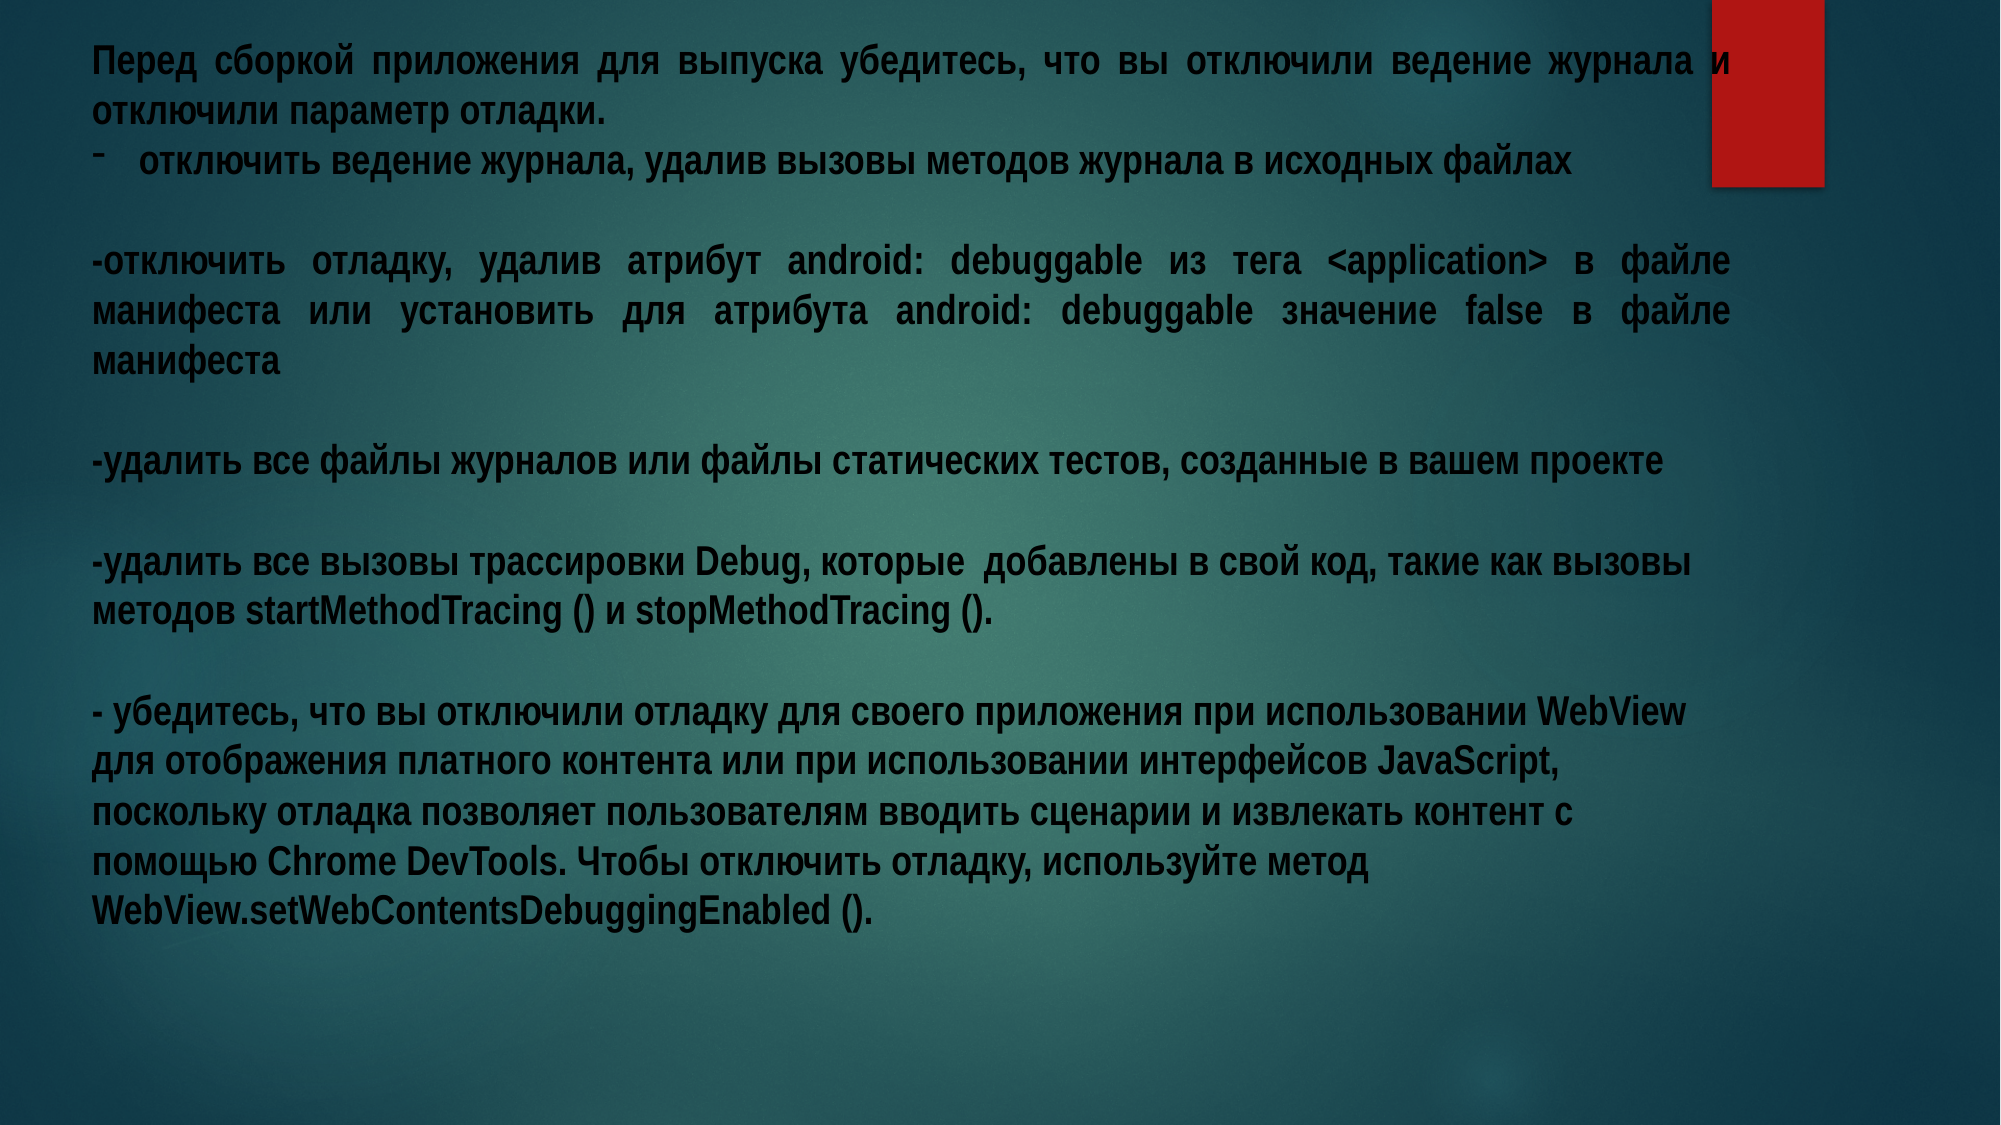

Перед сборкой приложения для выпуска убедитесь, что вы отключили ведение журнала и отключили параметр отладки.
отключить ведение журнала, удалив вызовы методов журнала в исходных файлах

-отключить отладку, удалив атрибут android: debuggable из тега <application> в файле манифеста или установить для атрибута android: debuggable значение false в файле манифеста

-удалить все файлы журналов или файлы статических тестов, созданные в вашем проекте

-удалить все вызовы трассировки Debug, которые  добавлены в свой код, такие как вызовы методов startMethodTracing () и stopMethodTracing ().

- убедитесь, что вы отключили отладку для своего приложения при использовании WebView для отображения платного контента или при использовании интерфейсов JavaScript, поскольку отладка позволяет пользователям вводить сценарии и извлекать контент с помощью Chrome DevTools. Чтобы отключить отладку, используйте метод WebView.setWebContentsDebuggingEnabled ().